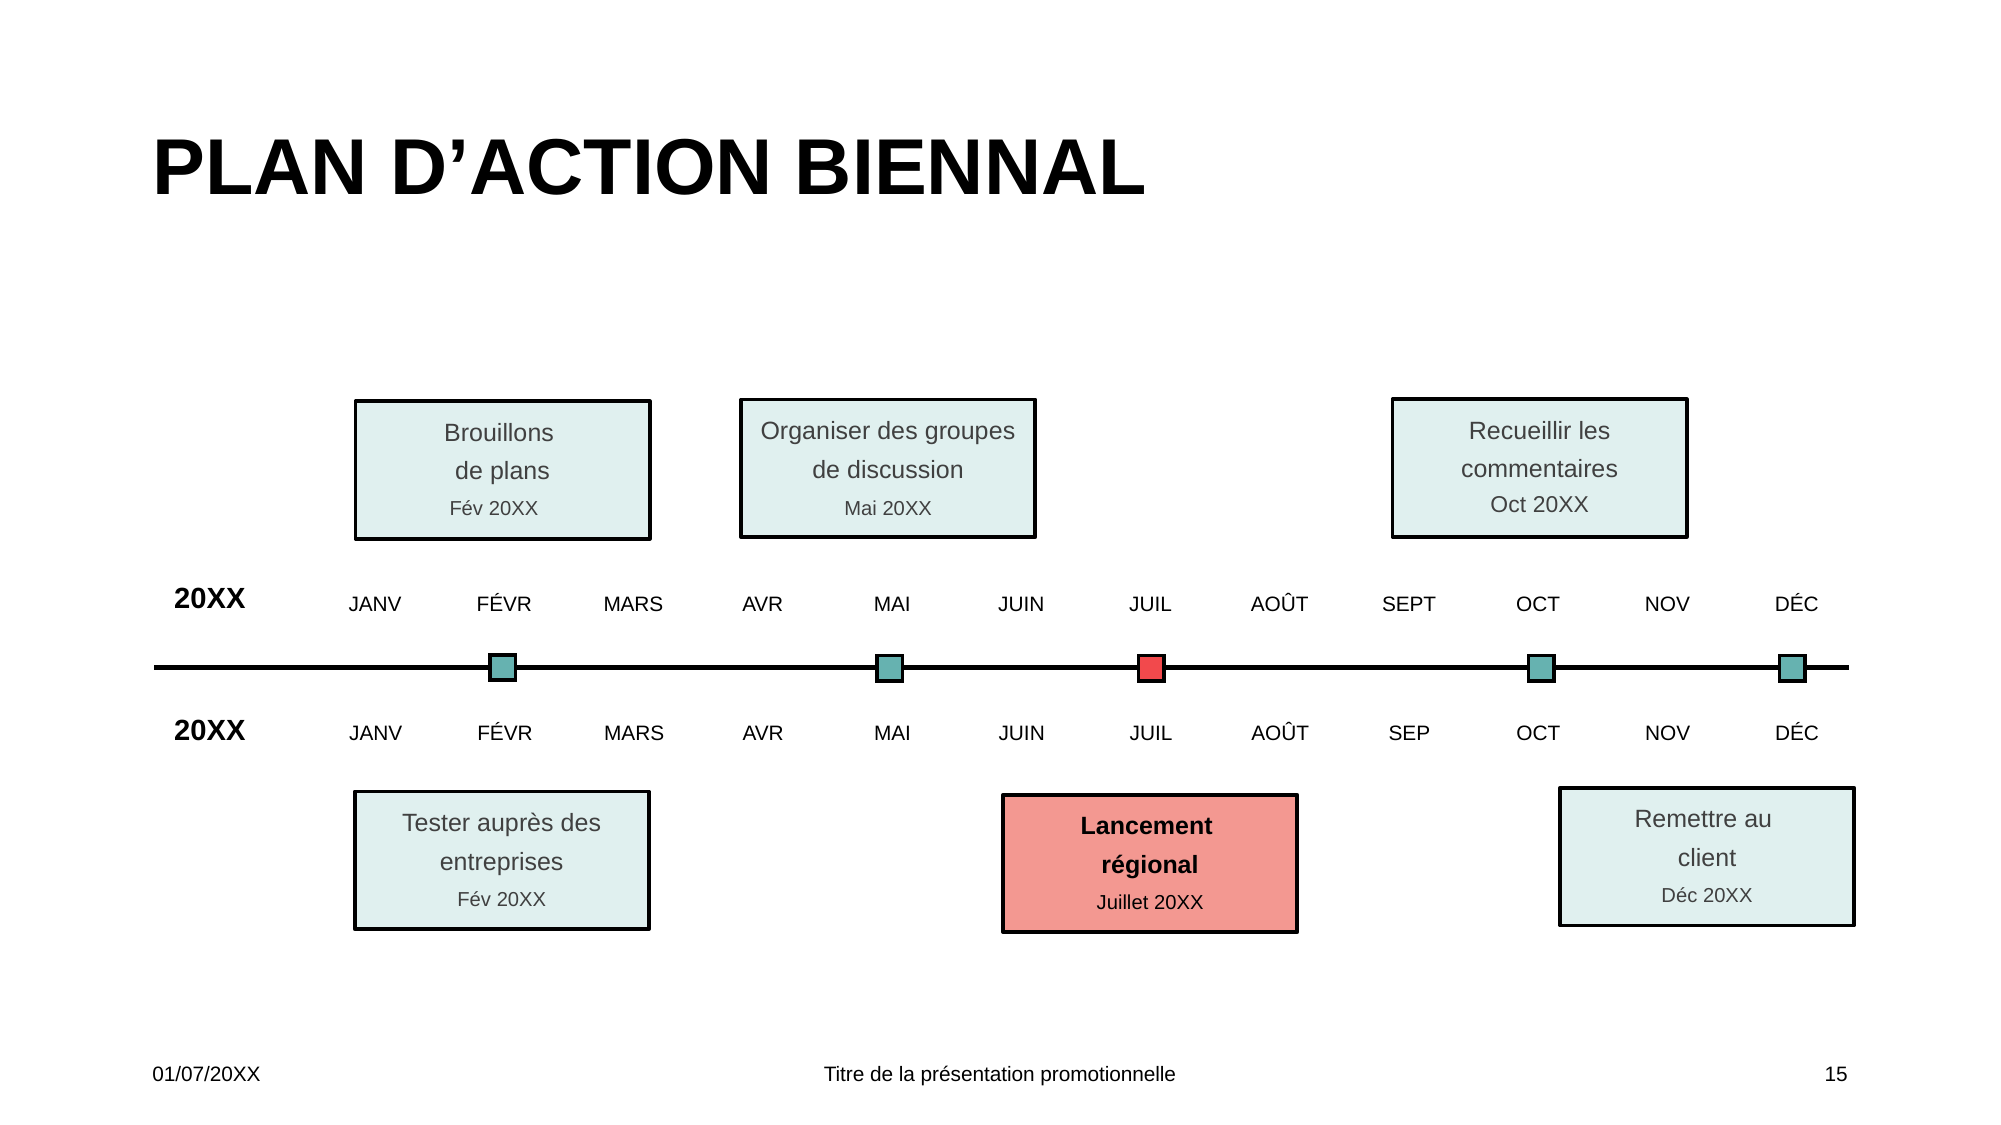

# PLAN D’ACTION BIENNAL
Recueillir les commentaires
Organiser des groupes de discussion
Brouillons
de plans
Oct 20XX
Fév 20XX
Mai 20XX
20XX
JANV
FÉVR
MARS
AVR
MAI
JUIN
JUIL
AOÛT
SEPT
OCT
NOV
DÉC

20XX
JANV
FÉVR
MARS
AVR
MAI
JUIN
JUIL
AOÛT
SEP
OCT
NOV
DÉC
Remettre au
client
Tester auprès des entreprises
Lancement
régional
Déc 20XX
Fév 20XX
Juillet 20XX
01/07/20XX
Titre de la présentation promotionnelle
15